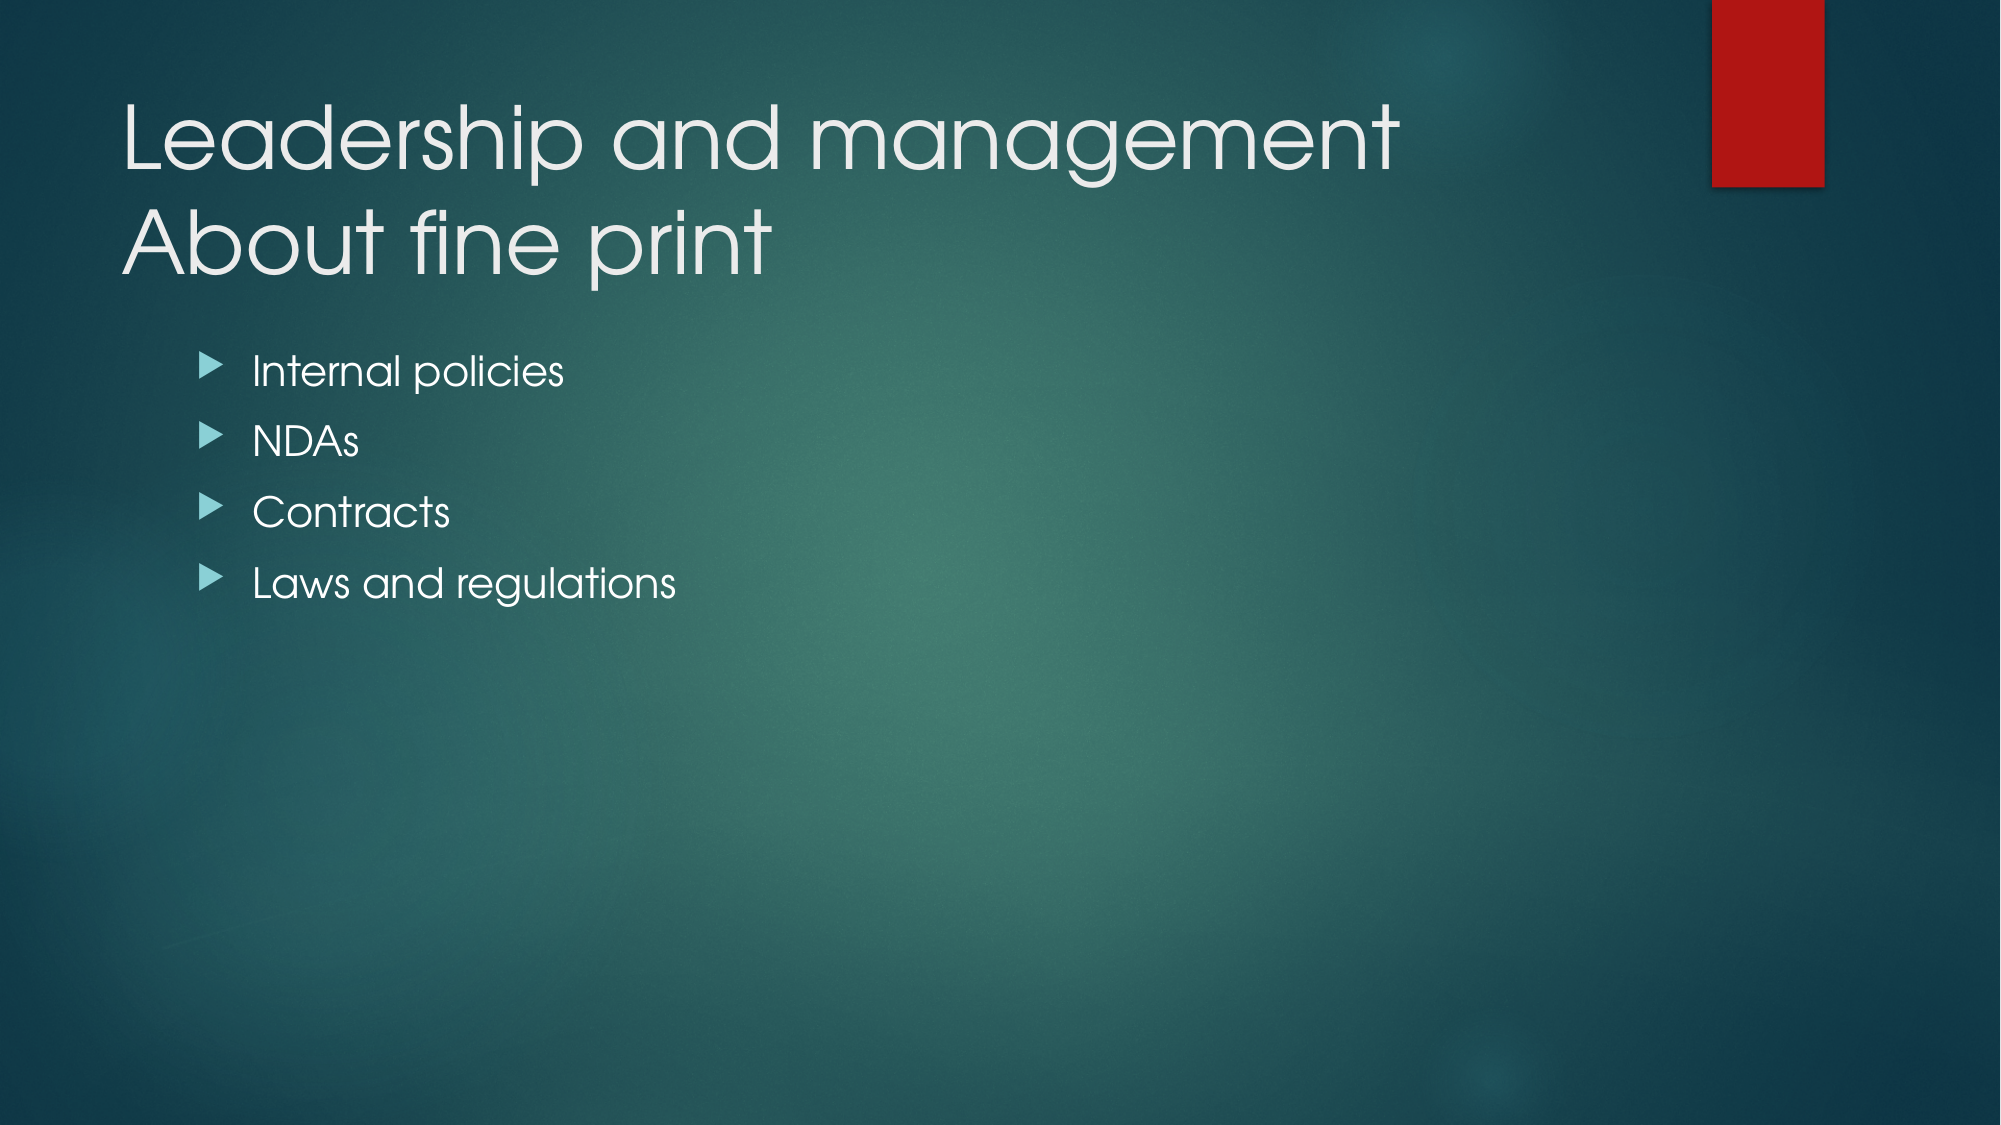

# Leadership and management About fine print
Internal policies
NDAs
Contracts
Laws and regulations